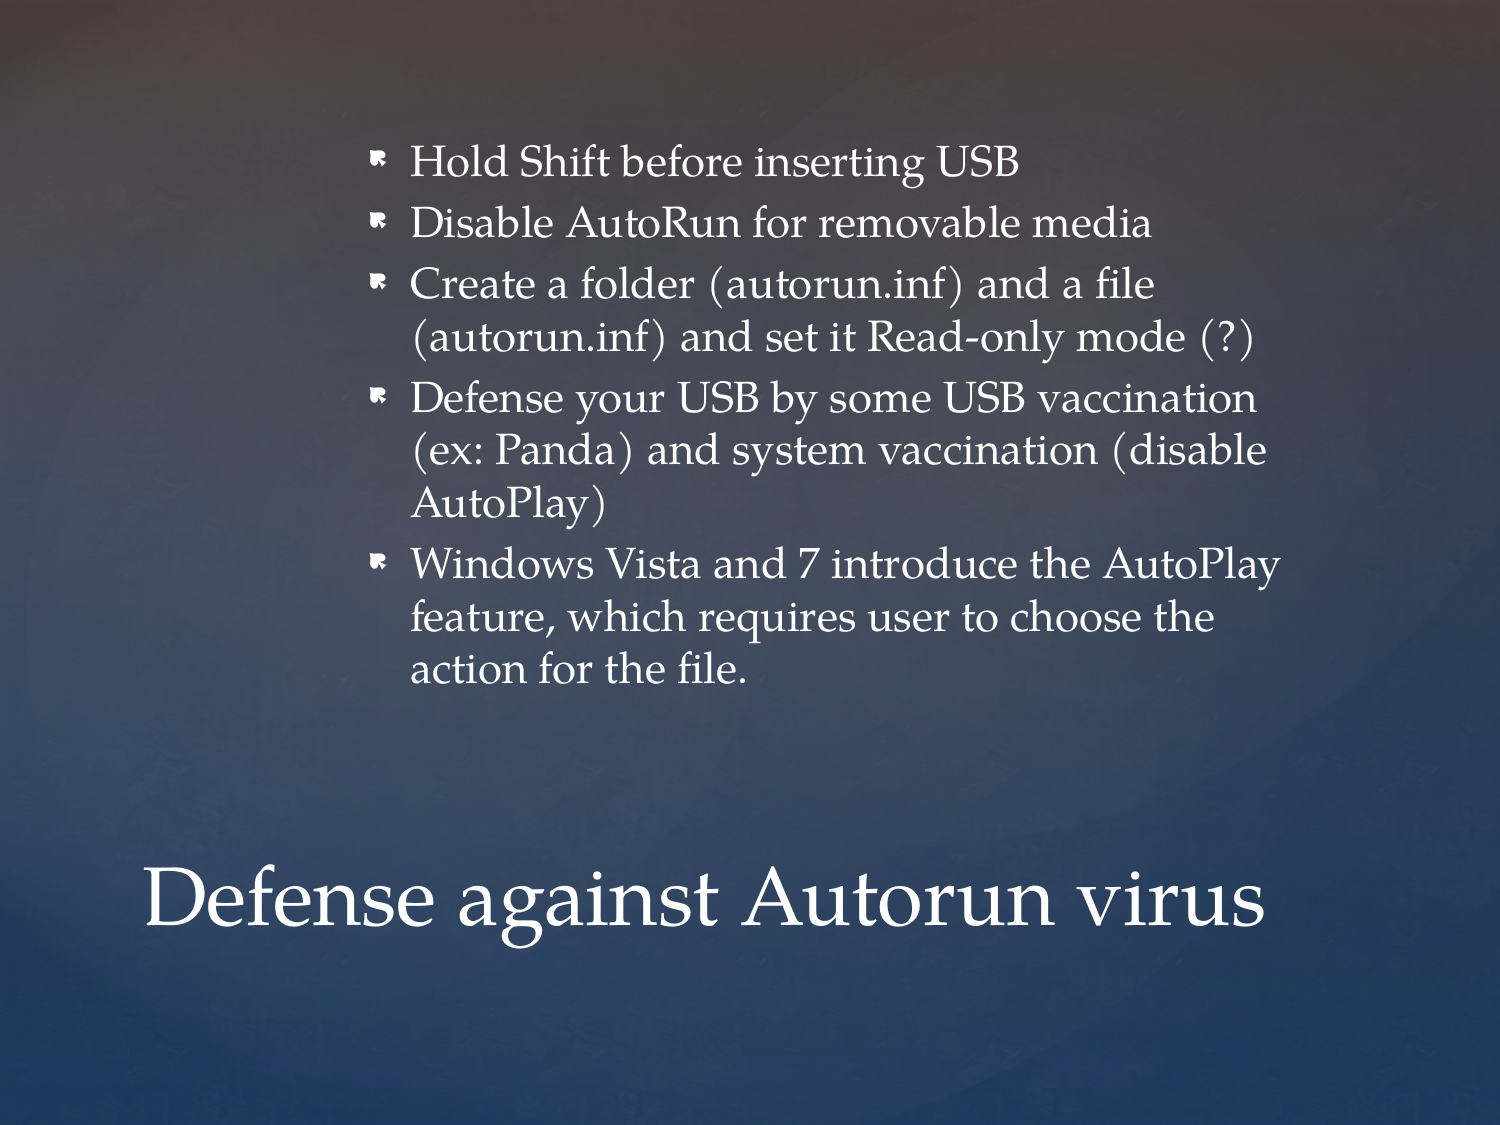

Hold Shift before inserting USB
Disable AutoRun for removable media
Create a folder (autorun.inf) and a file (autorun.inf) and set it Read-only mode (?)
Defense your USB by some USB vaccination (ex: Panda) and system vaccination (disable AutoPlay)
Windows Vista and 7 introduce the AutoPlay feature, which requires user to choose the action for the file.
# Defense against Autorun virus